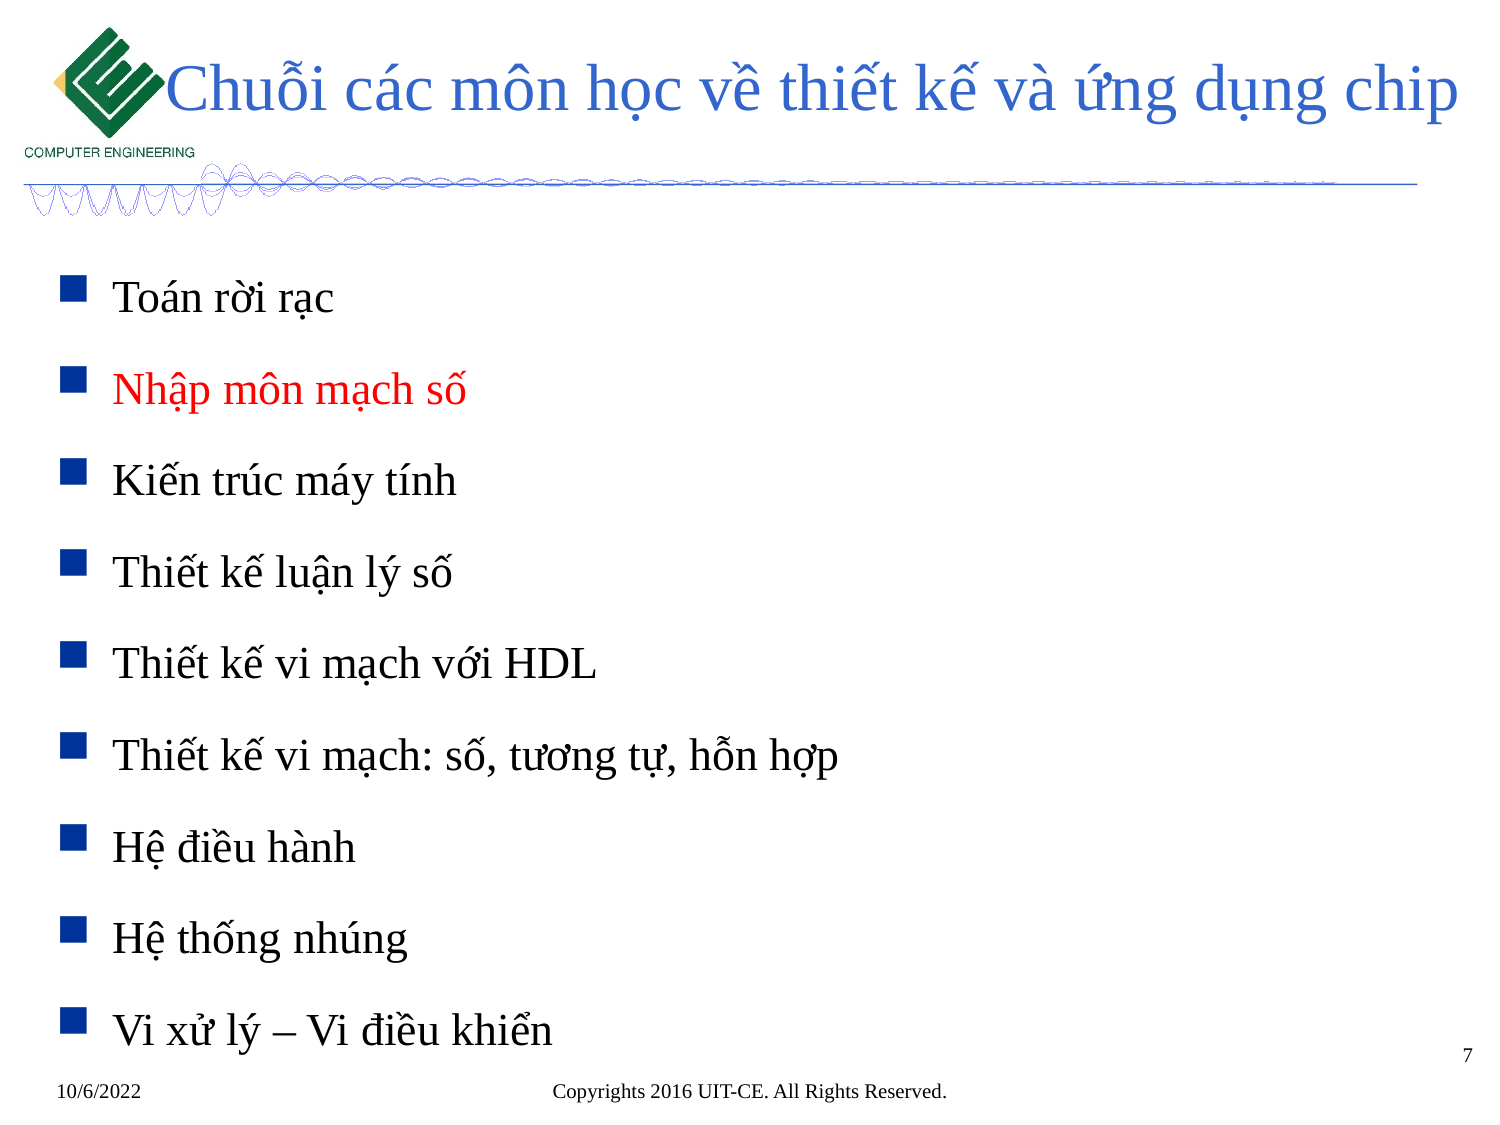

# Chuỗi các môn học về thiết kế và ứng dụng chip
Toán rời rạc
Nhập môn mạch số
Kiến trúc máy tính
Thiết kế luận lý số
Thiết kế vi mạch với HDL
Thiết kế vi mạch: số, tương tự, hỗn hợp
Hệ điều hành
Hệ thống nhúng
Vi xử lý – Vi điều khiển

7
Copyrights 2016 UIT-CE. All Rights Reserved.
10/6/2022